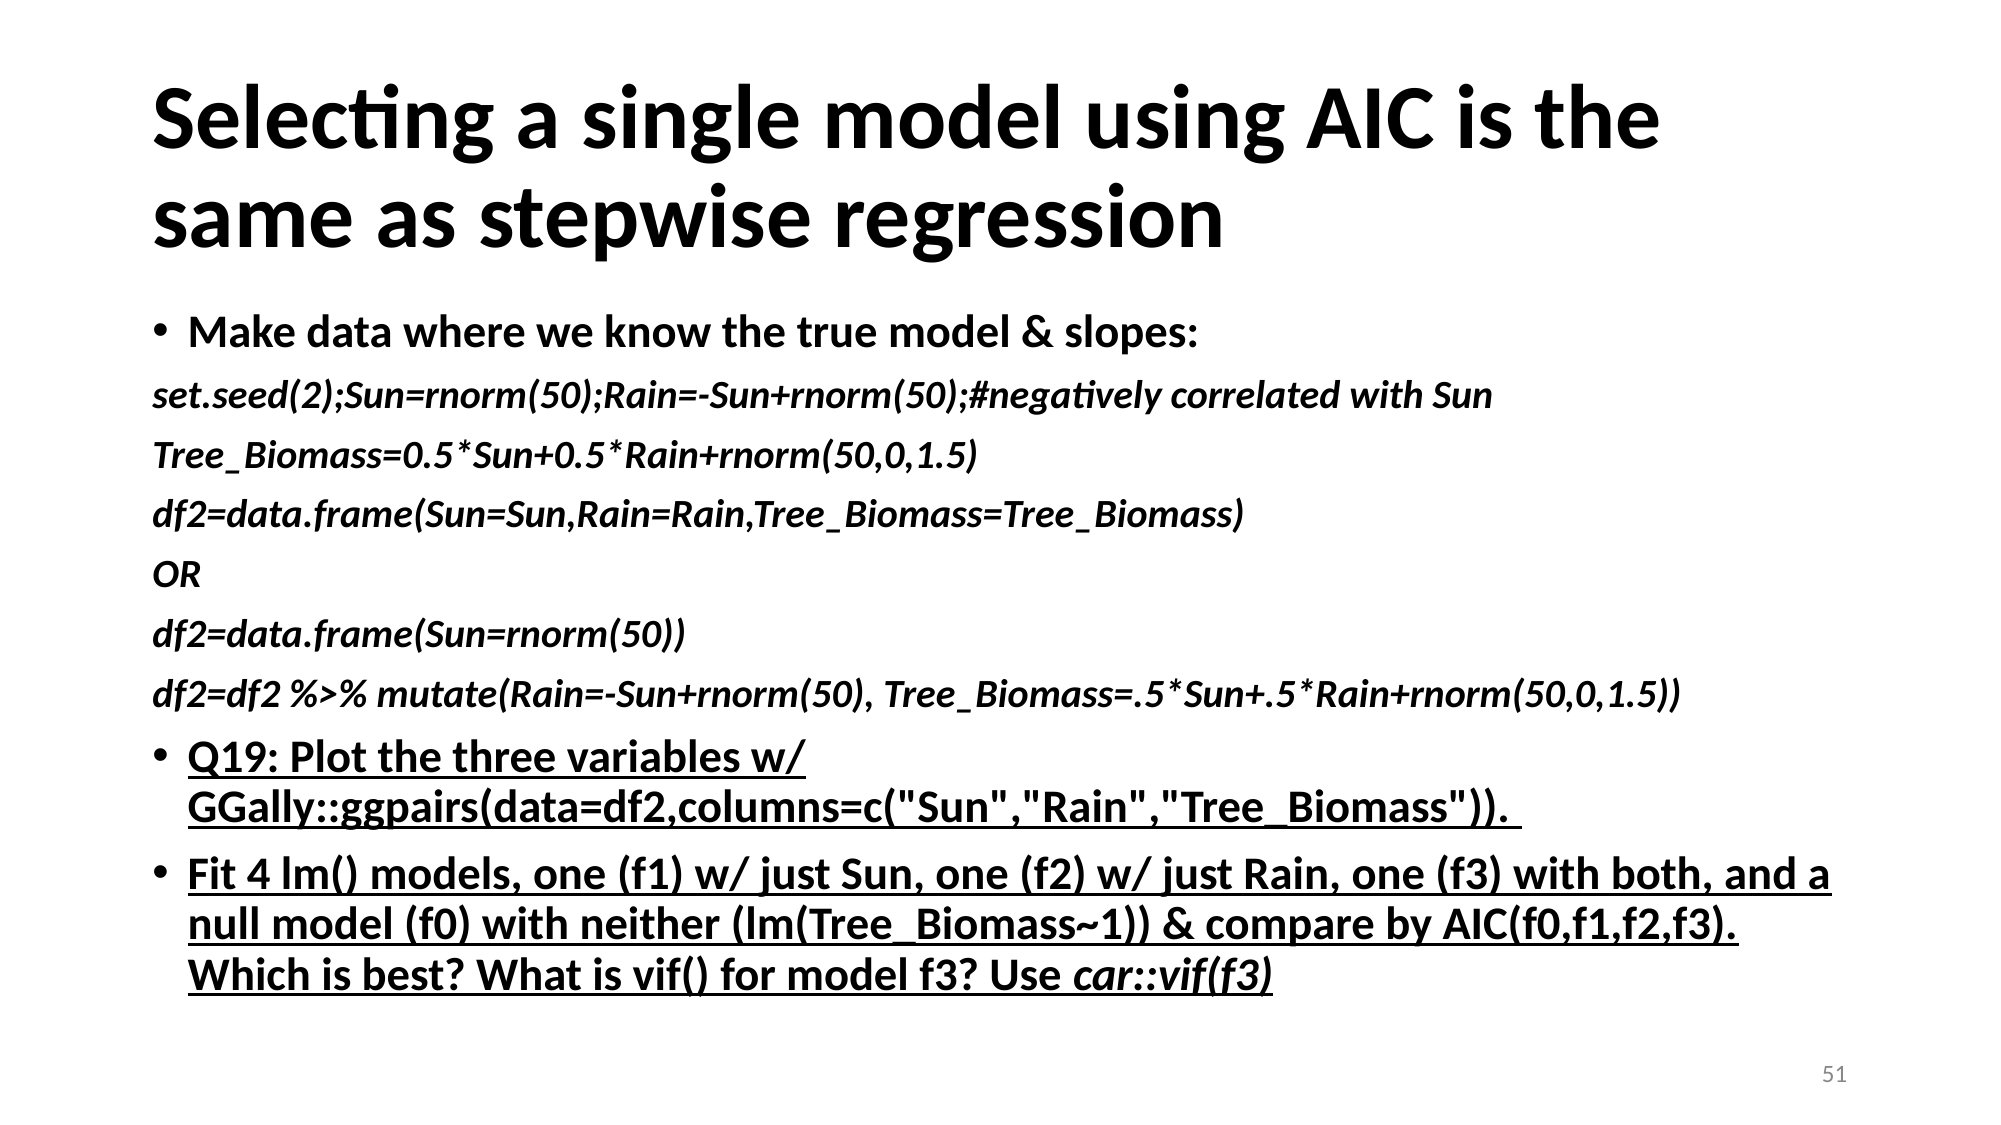

# Selecting a single model using AIC is the same as stepwise regression
Make data where we know the true model & slopes:
set.seed(2);Sun=rnorm(50);Rain=-Sun+rnorm(50);#negatively correlated with Sun
Tree_Biomass=0.5*Sun+0.5*Rain+rnorm(50,0,1.5)
df2=data.frame(Sun=Sun,Rain=Rain,Tree_Biomass=Tree_Biomass)
OR
df2=data.frame(Sun=rnorm(50))
df2=df2 %>% mutate(Rain=-Sun+rnorm(50), Tree_Biomass=.5*Sun+.5*Rain+rnorm(50,0,1.5))
Q19: Plot the three variables w/ GGally::ggpairs(data=df2,columns=c("Sun","Rain","Tree_Biomass")).
Fit 4 lm() models, one (f1) w/ just Sun, one (f2) w/ just Rain, one (f3) with both, and a null model (f0) with neither (lm(Tree_Biomass~1)) & compare by AIC(f0,f1,f2,f3). Which is best? What is vif() for model f3? Use car::vif(f3)

51